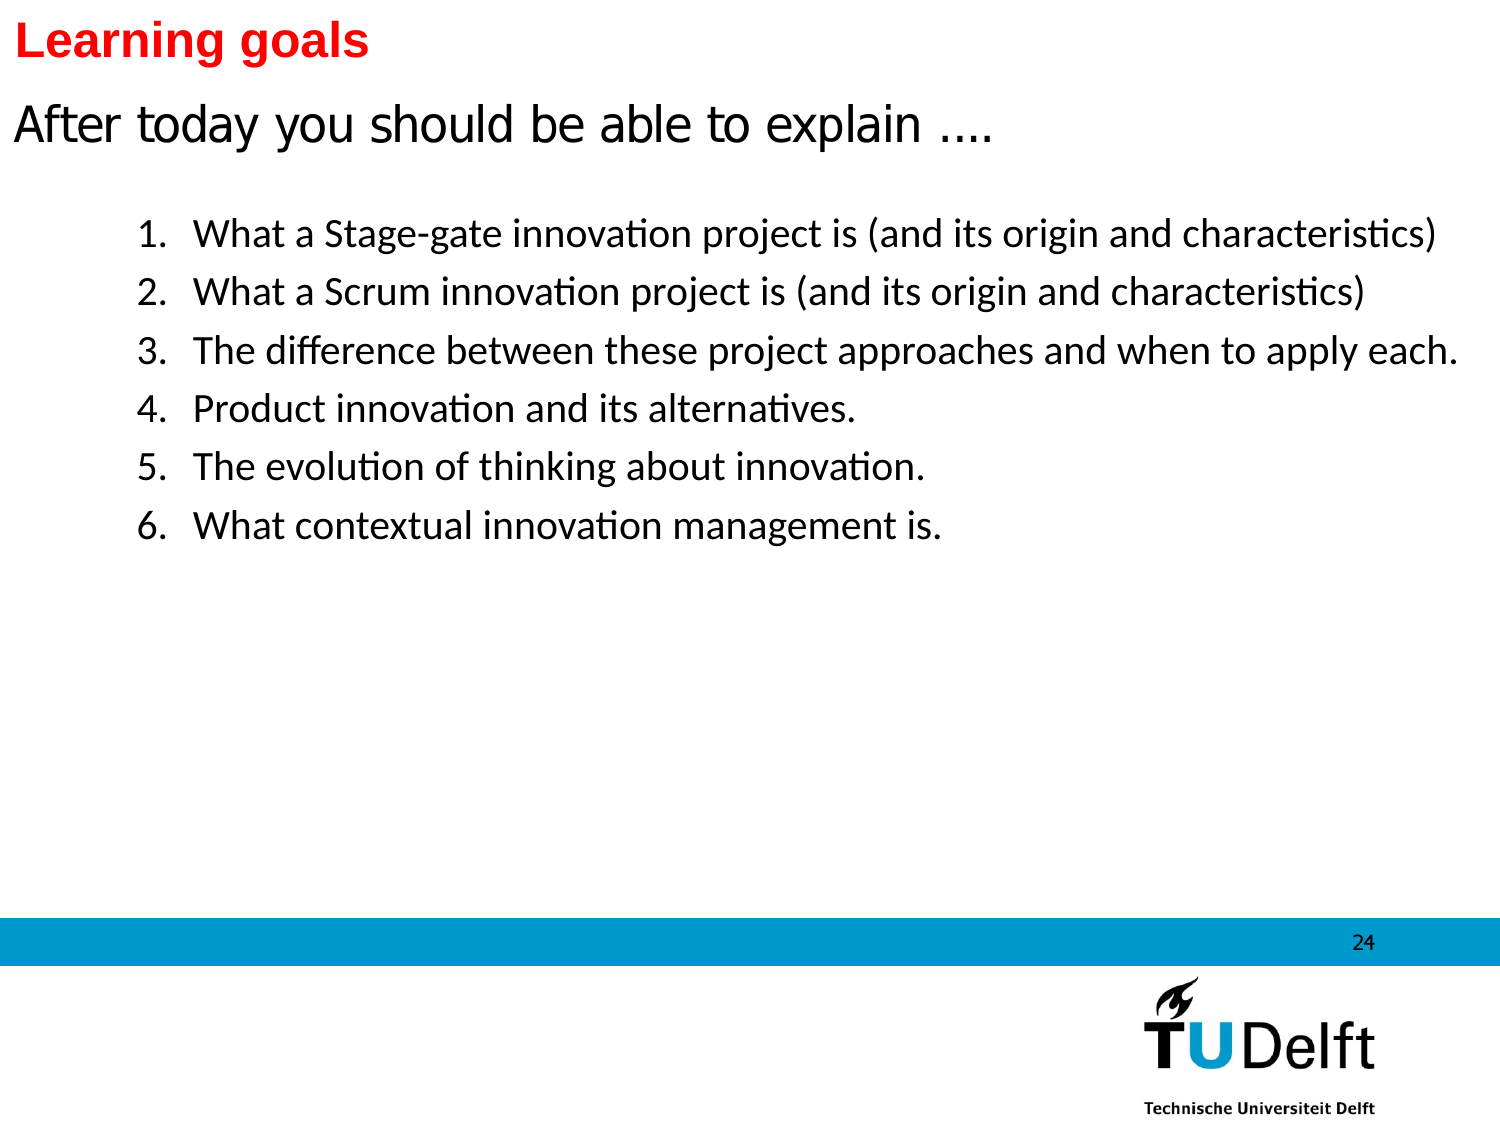

Learning goals
After today you should be able to explain .…

What a Stage-gate innovation project is (and its origin and characteristics)
What a Scrum innovation project is (and its origin and characteristics)
The difference between these project approaches and when to apply each.
Product innovation and its alternatives.
The evolution of thinking about innovation.
What contextual innovation management is.

24